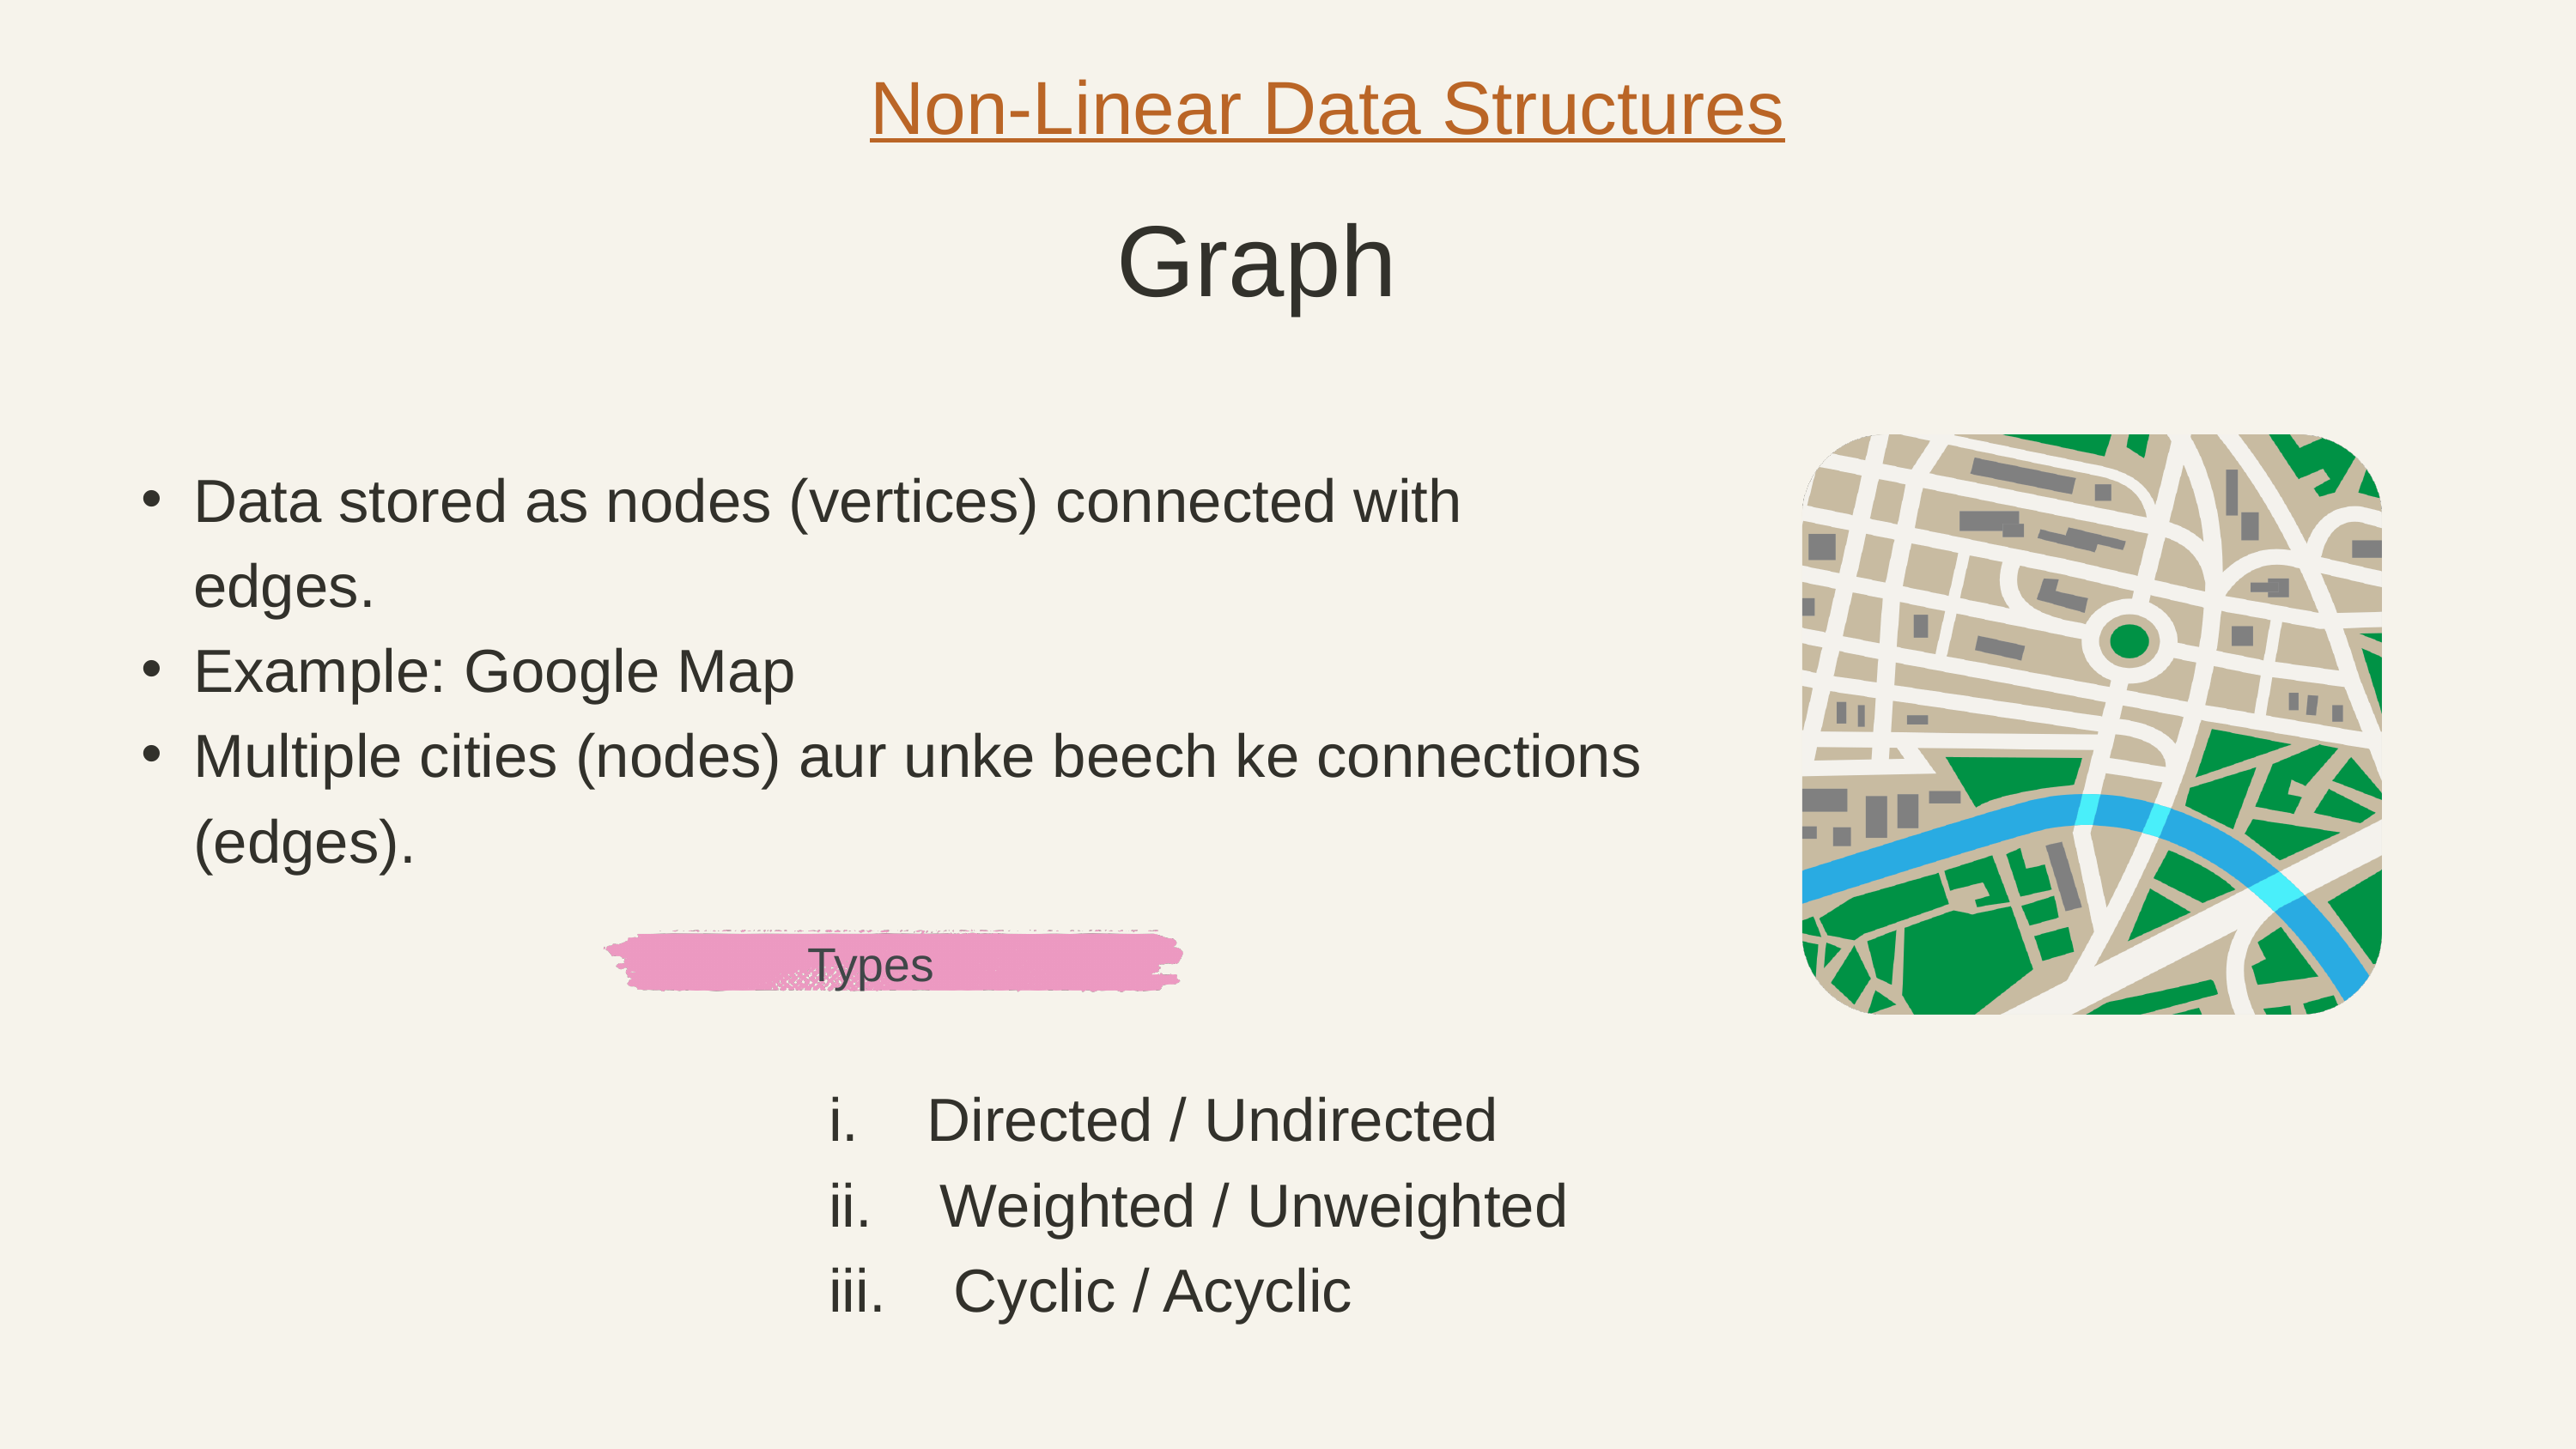

Non-Linear Data Structures
Graph

Data stored as nodes (vertices) connected with edges.
Example: Google Map
Multiple cities (nodes) aur unke beech ke connections (edges).
Types

i.    Directed / Undirected
ii.    Weighted / Unweighted
iii.    Cyclic / Acyclic